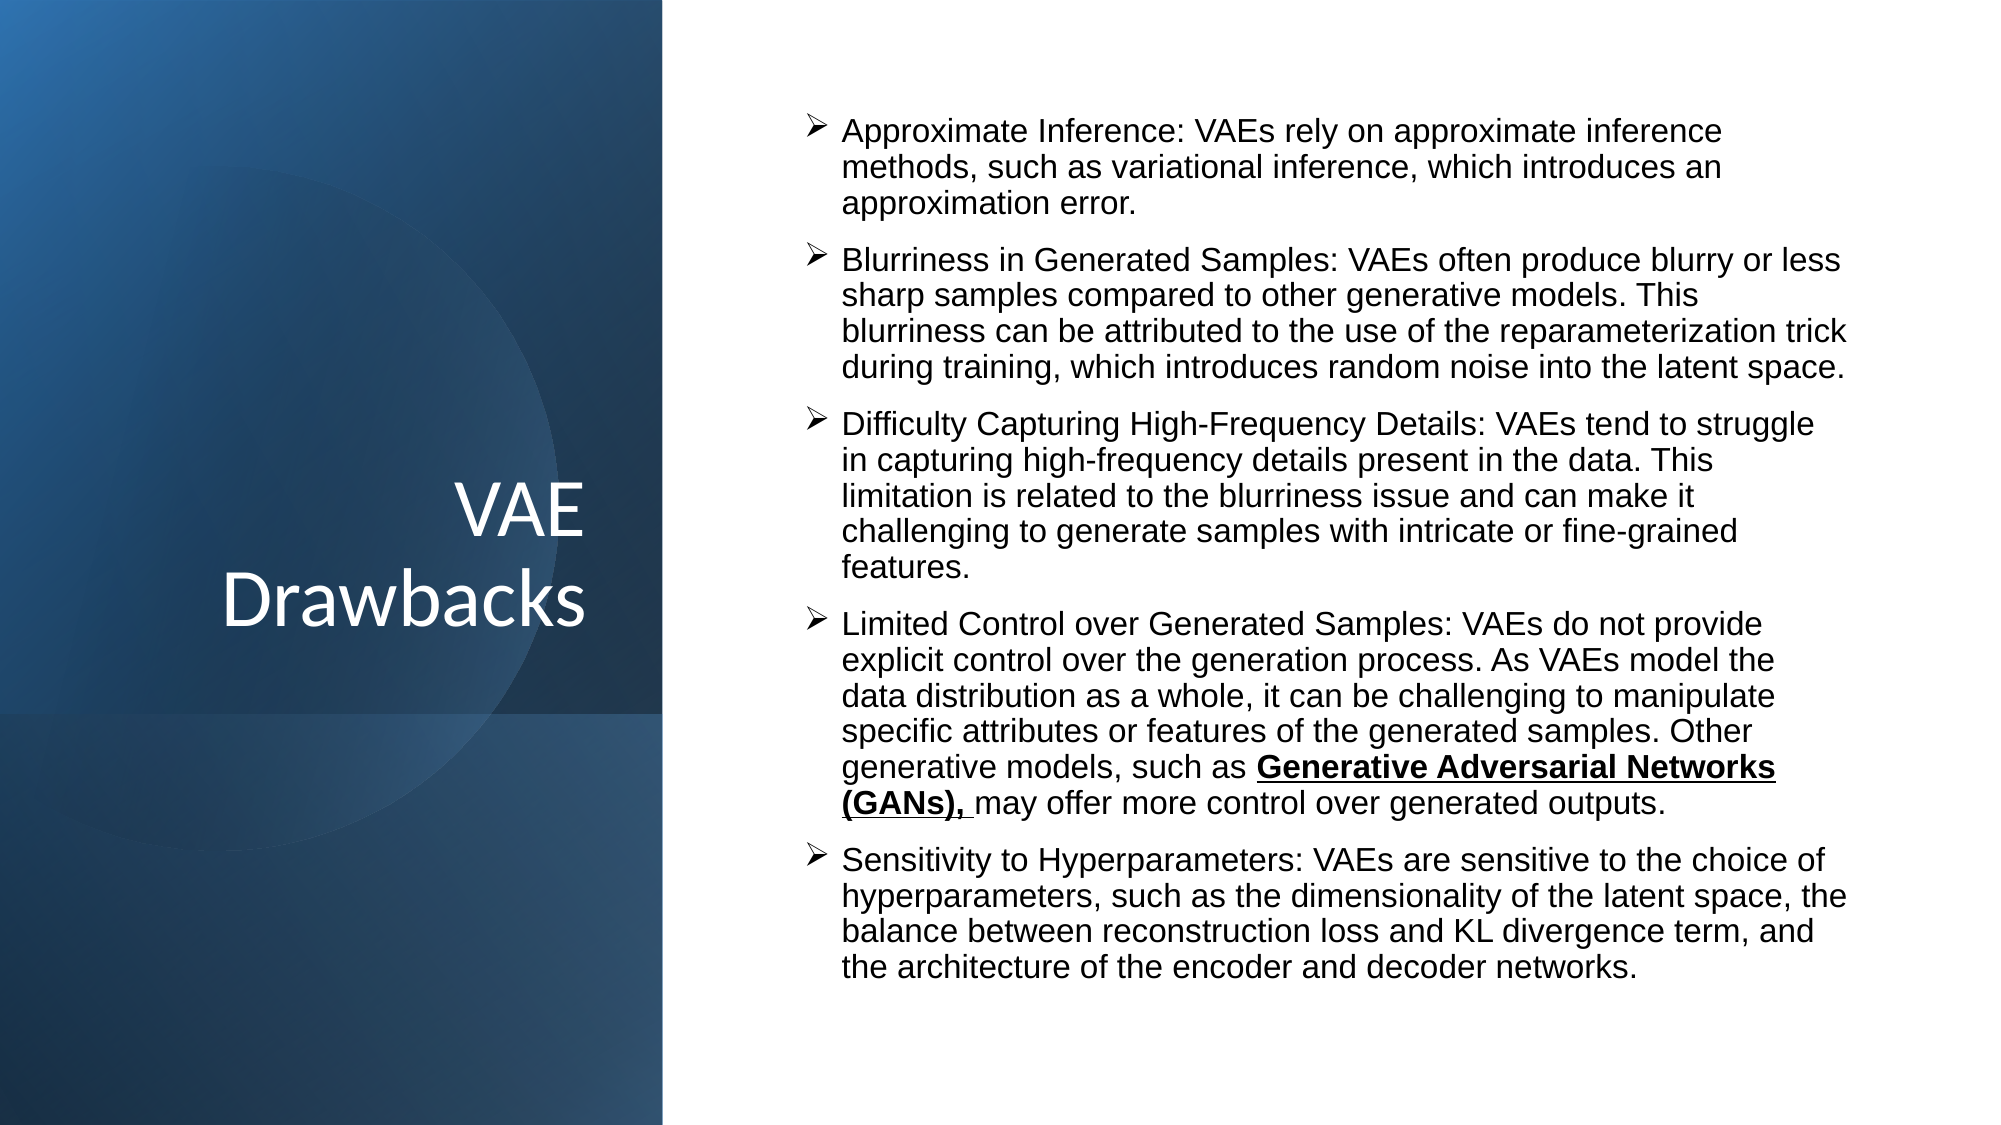

# VAE Drawbacks
Approximate Inference: VAEs rely on approximate inference methods, such as variational inference, which introduces an approximation error.
Blurriness in Generated Samples: VAEs often produce blurry or less sharp samples compared to other generative models. This blurriness can be attributed to the use of the reparameterization trick during training, which introduces random noise into the latent space.
Difficulty Capturing High-Frequency Details: VAEs tend to struggle in capturing high-frequency details present in the data. This limitation is related to the blurriness issue and can make it challenging to generate samples with intricate or fine-grained features.
Limited Control over Generated Samples: VAEs do not provide explicit control over the generation process. As VAEs model the data distribution as a whole, it can be challenging to manipulate specific attributes or features of the generated samples. Other generative models, such as Generative Adversarial Networks (GANs), may offer more control over generated outputs.
Sensitivity to Hyperparameters: VAEs are sensitive to the choice of hyperparameters, such as the dimensionality of the latent space, the balance between reconstruction loss and KL divergence term, and the architecture of the encoder and decoder networks.